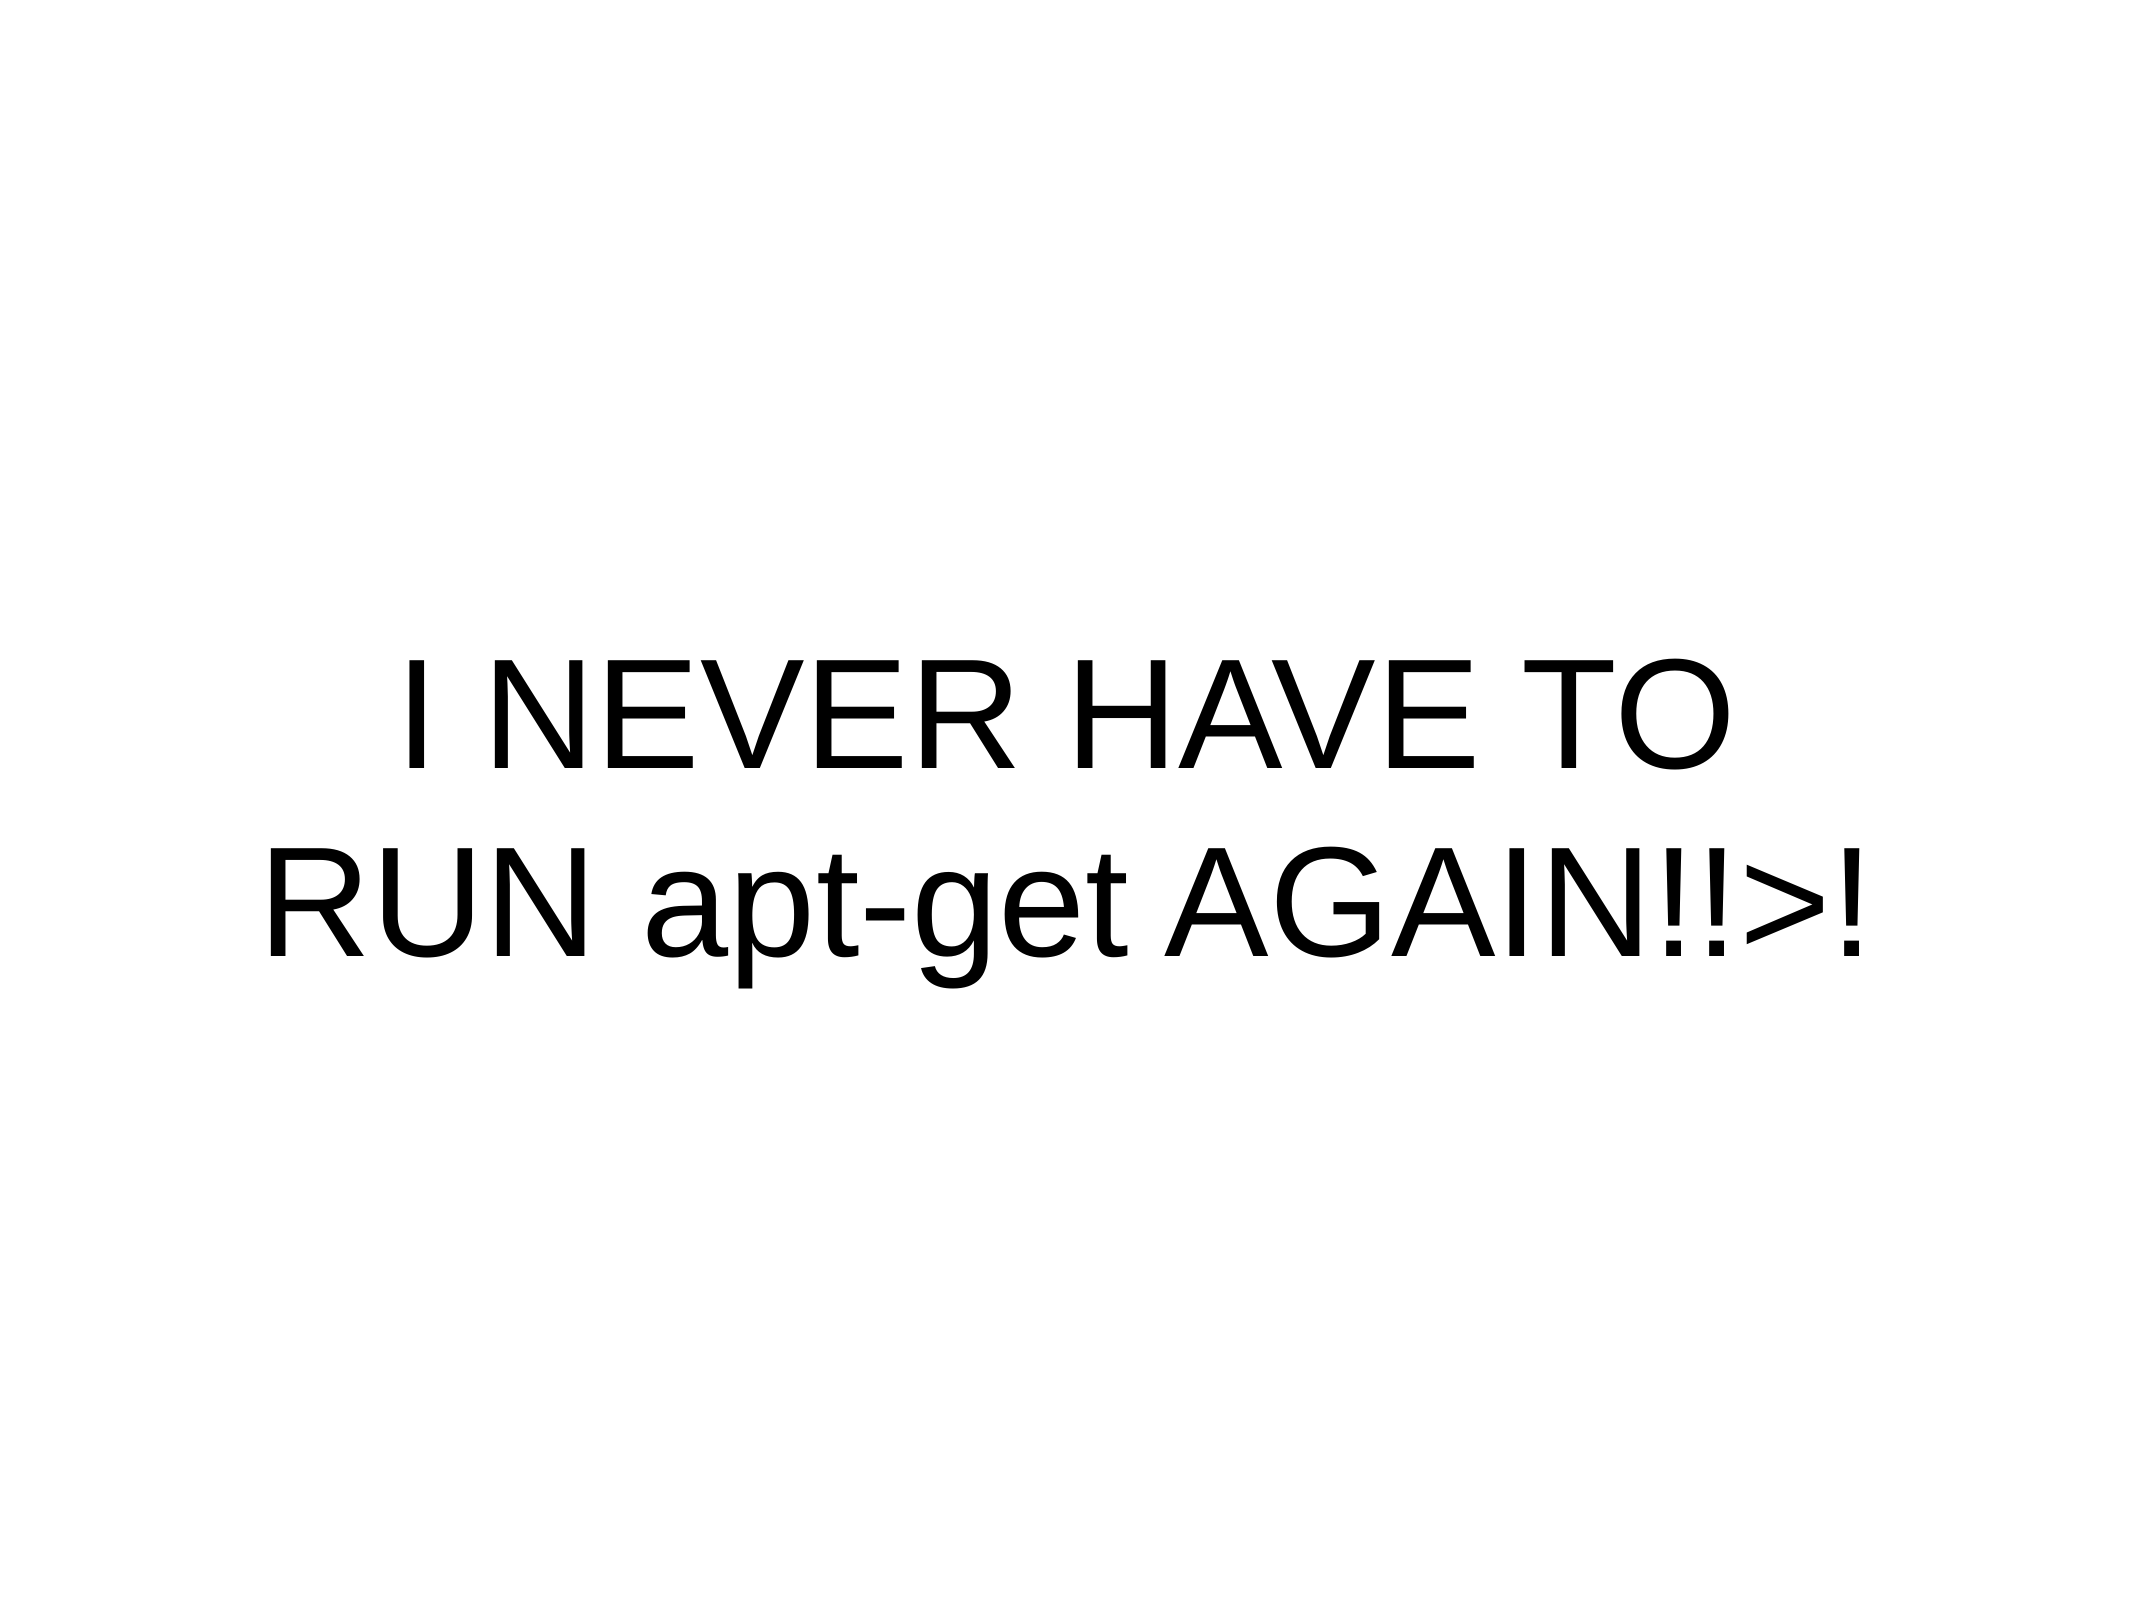

# I NEVER HAVE TO RUN apt-get AGAIN!!>!